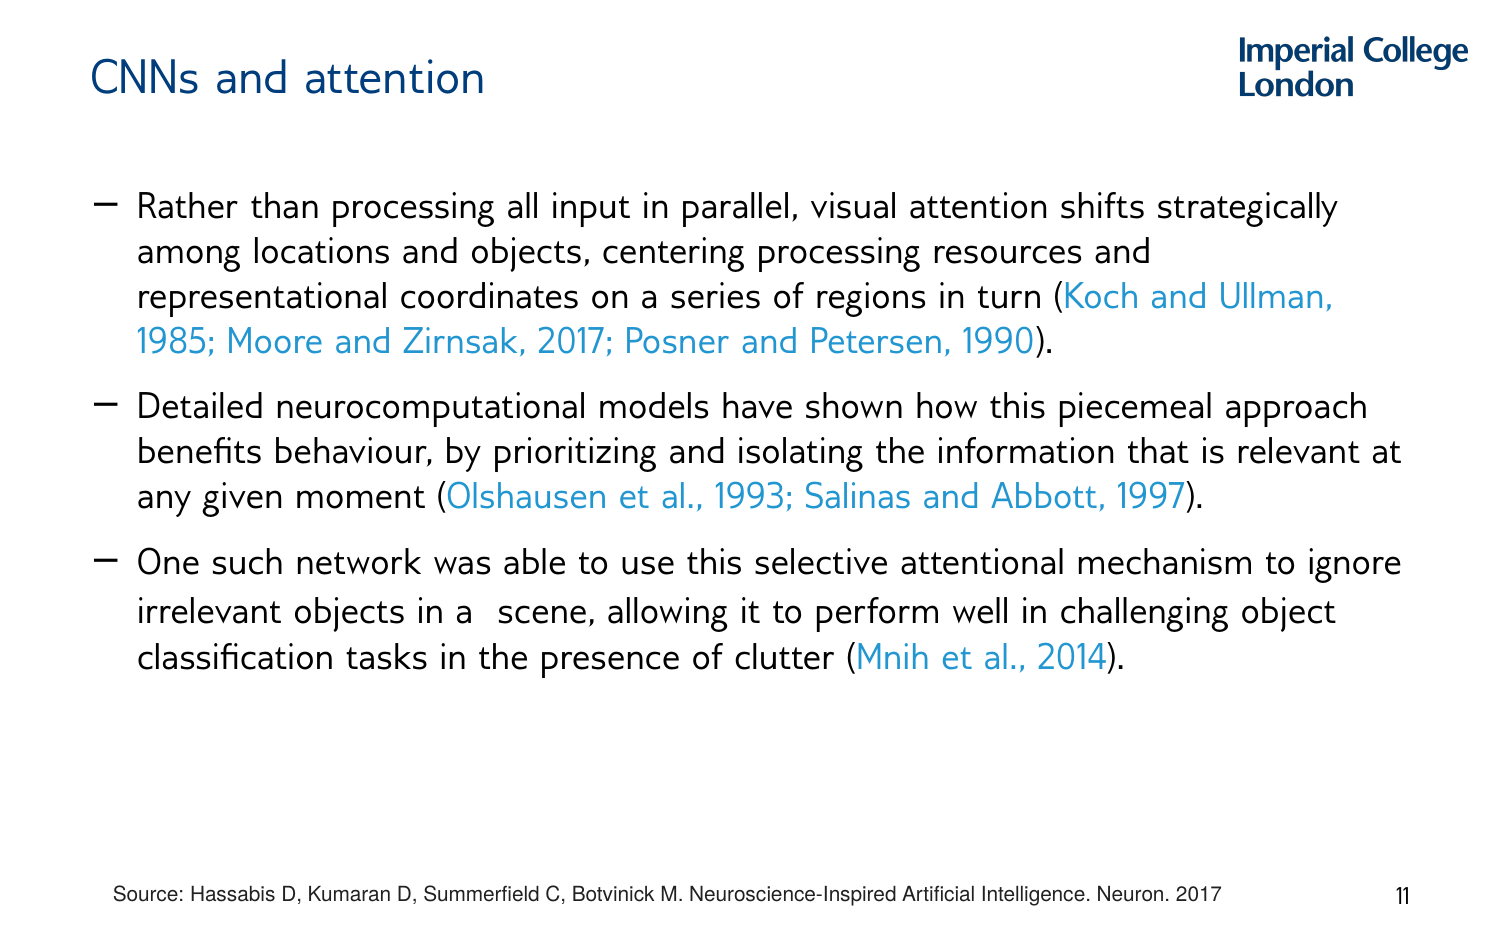

# CNNs and attention
Rather than processing all input in parallel, visual attention shifts strategically among locations and objects, centering processing resources and representational coordinates on a series of regions in turn (Koch and Ullman, 1985; Moore and Zirnsak, 2017; Posner and Petersen, 1990).
Detailed neurocomputational models have shown how this piecemeal approach benefits behaviour, by prioritizing and isolating the information that is relevant at any given moment (Olshausen et al., 1993; Salinas and Abbott, 1997).
One such network was able to use this selective attentional mechanism to ignore irrelevant objects in a  scene, allowing it to perform well in challenging object classification tasks in the presence of clutter (Mnih et al., 2014).

11
Source: Hassabis D, Kumaran D, Summerfield C, Botvinick M. Neuroscience-Inspired Artificial Intelligence. Neuron. 2017